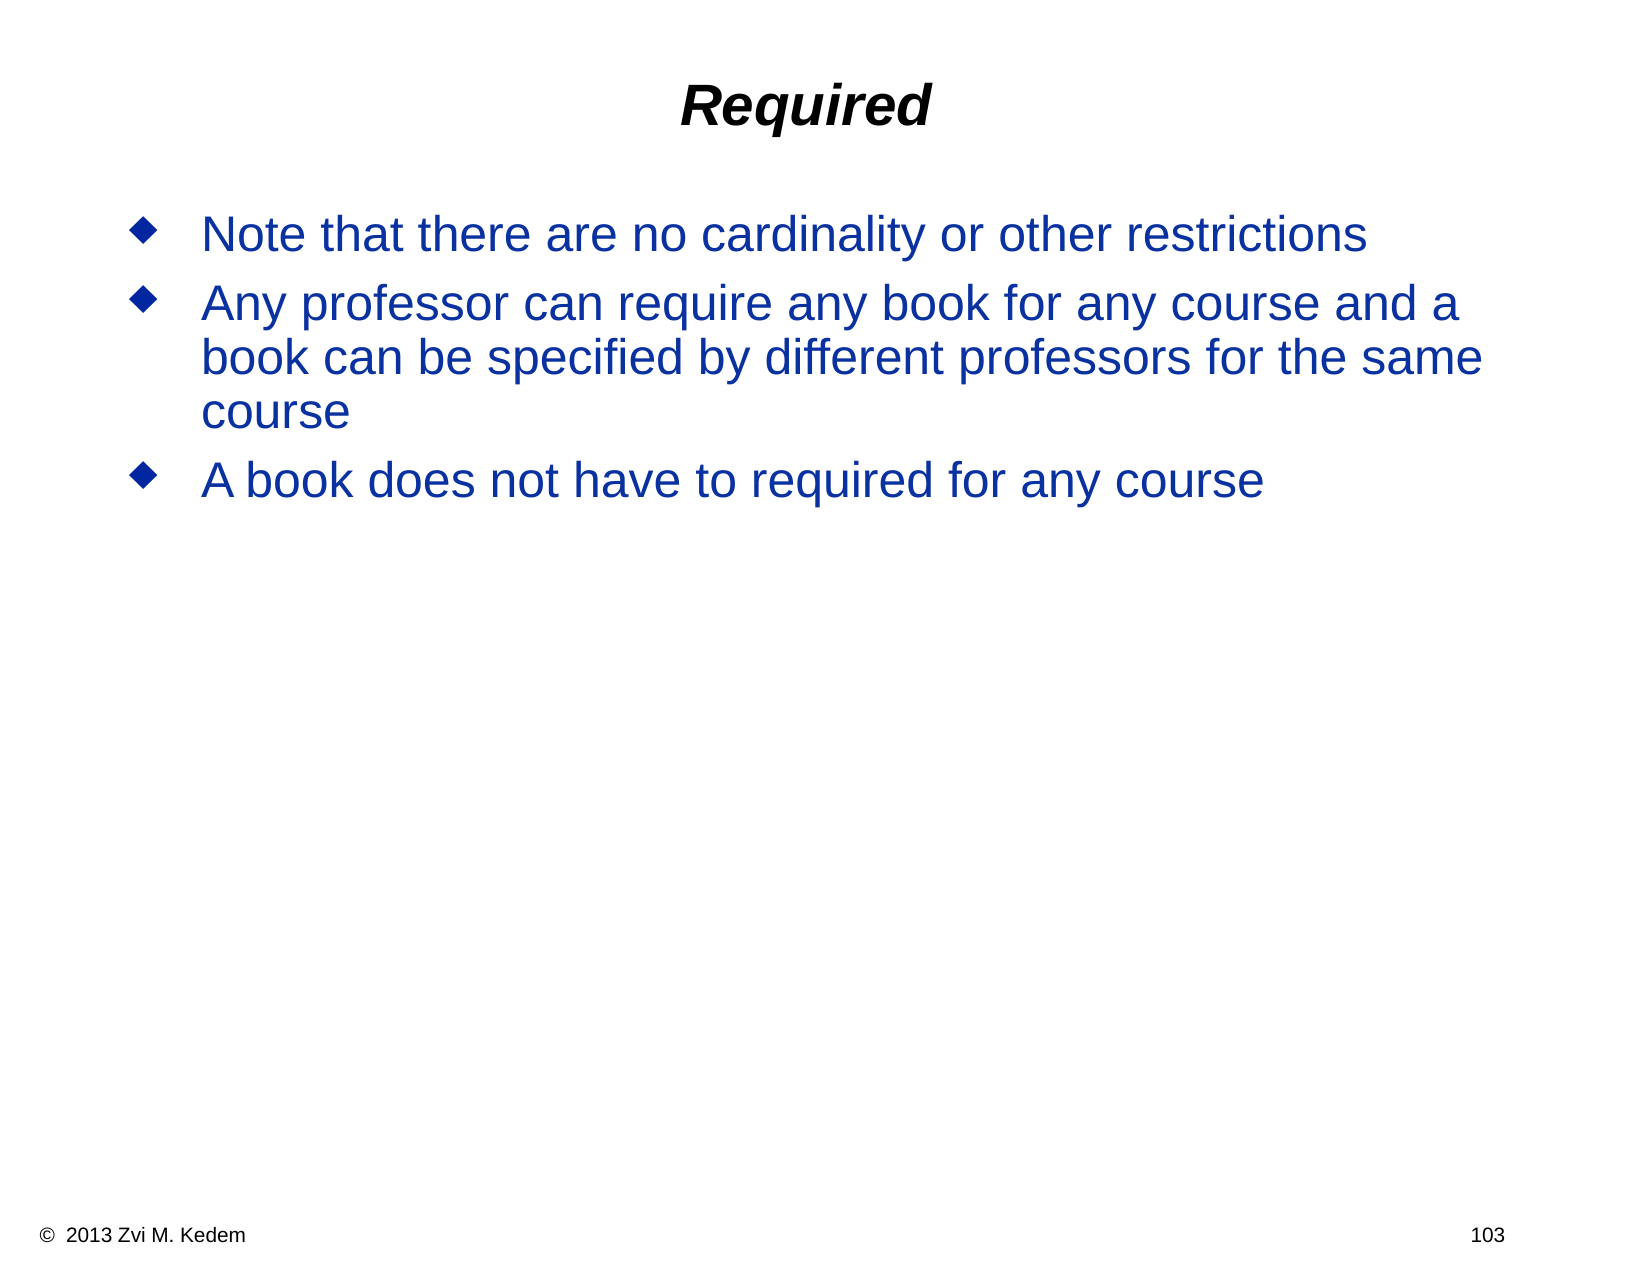

# Required
Note that there are no cardinality or other restrictions
Any professor can require any book for any course and a book can be specified by different professors for the same course
A book does not have to required for any course